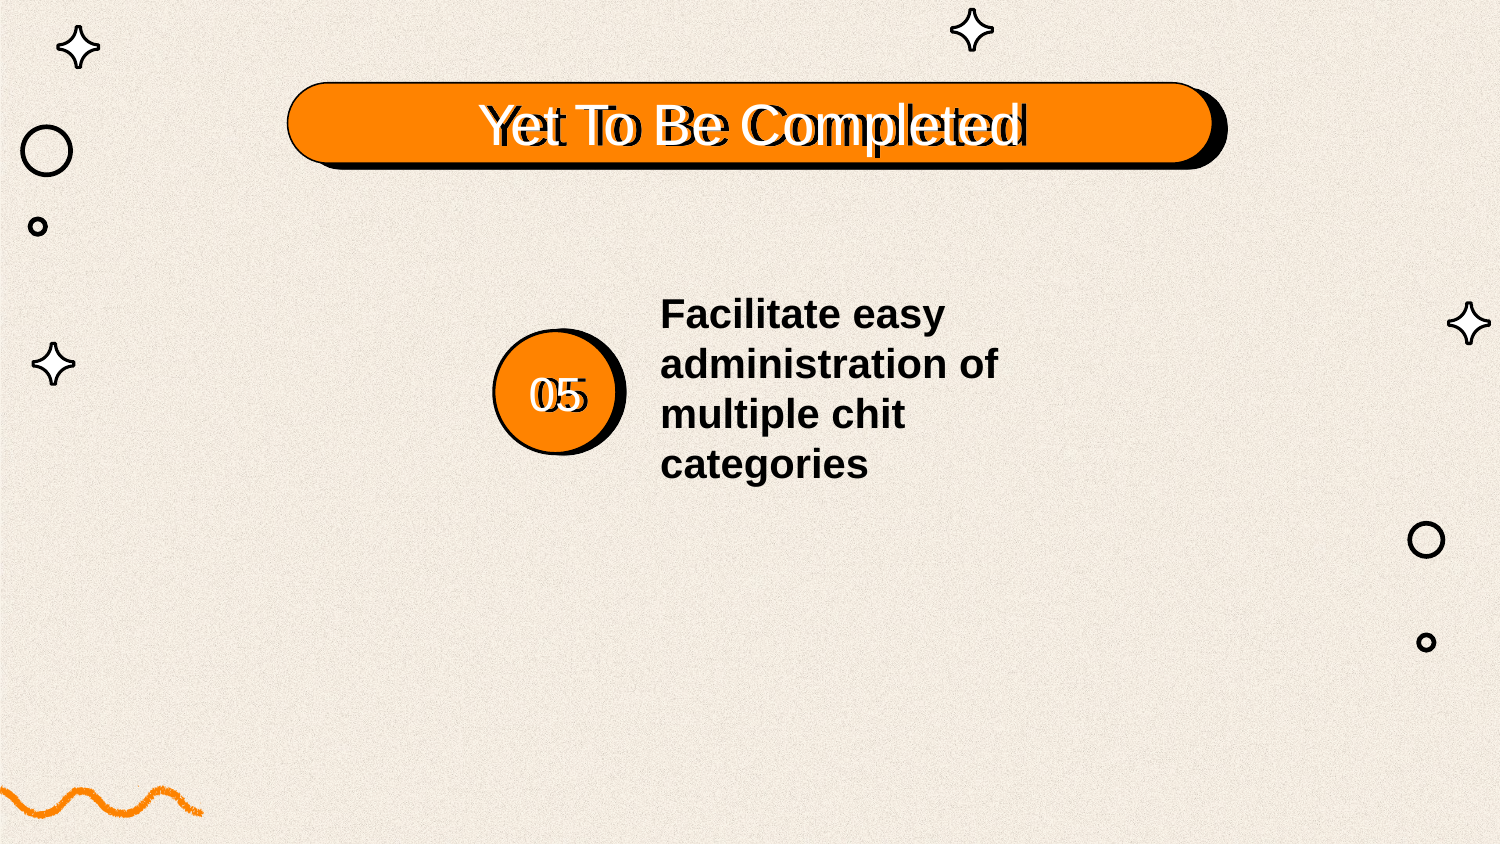

Yet To Be Completed

Facilitate easy administration of multiple chit categories
05